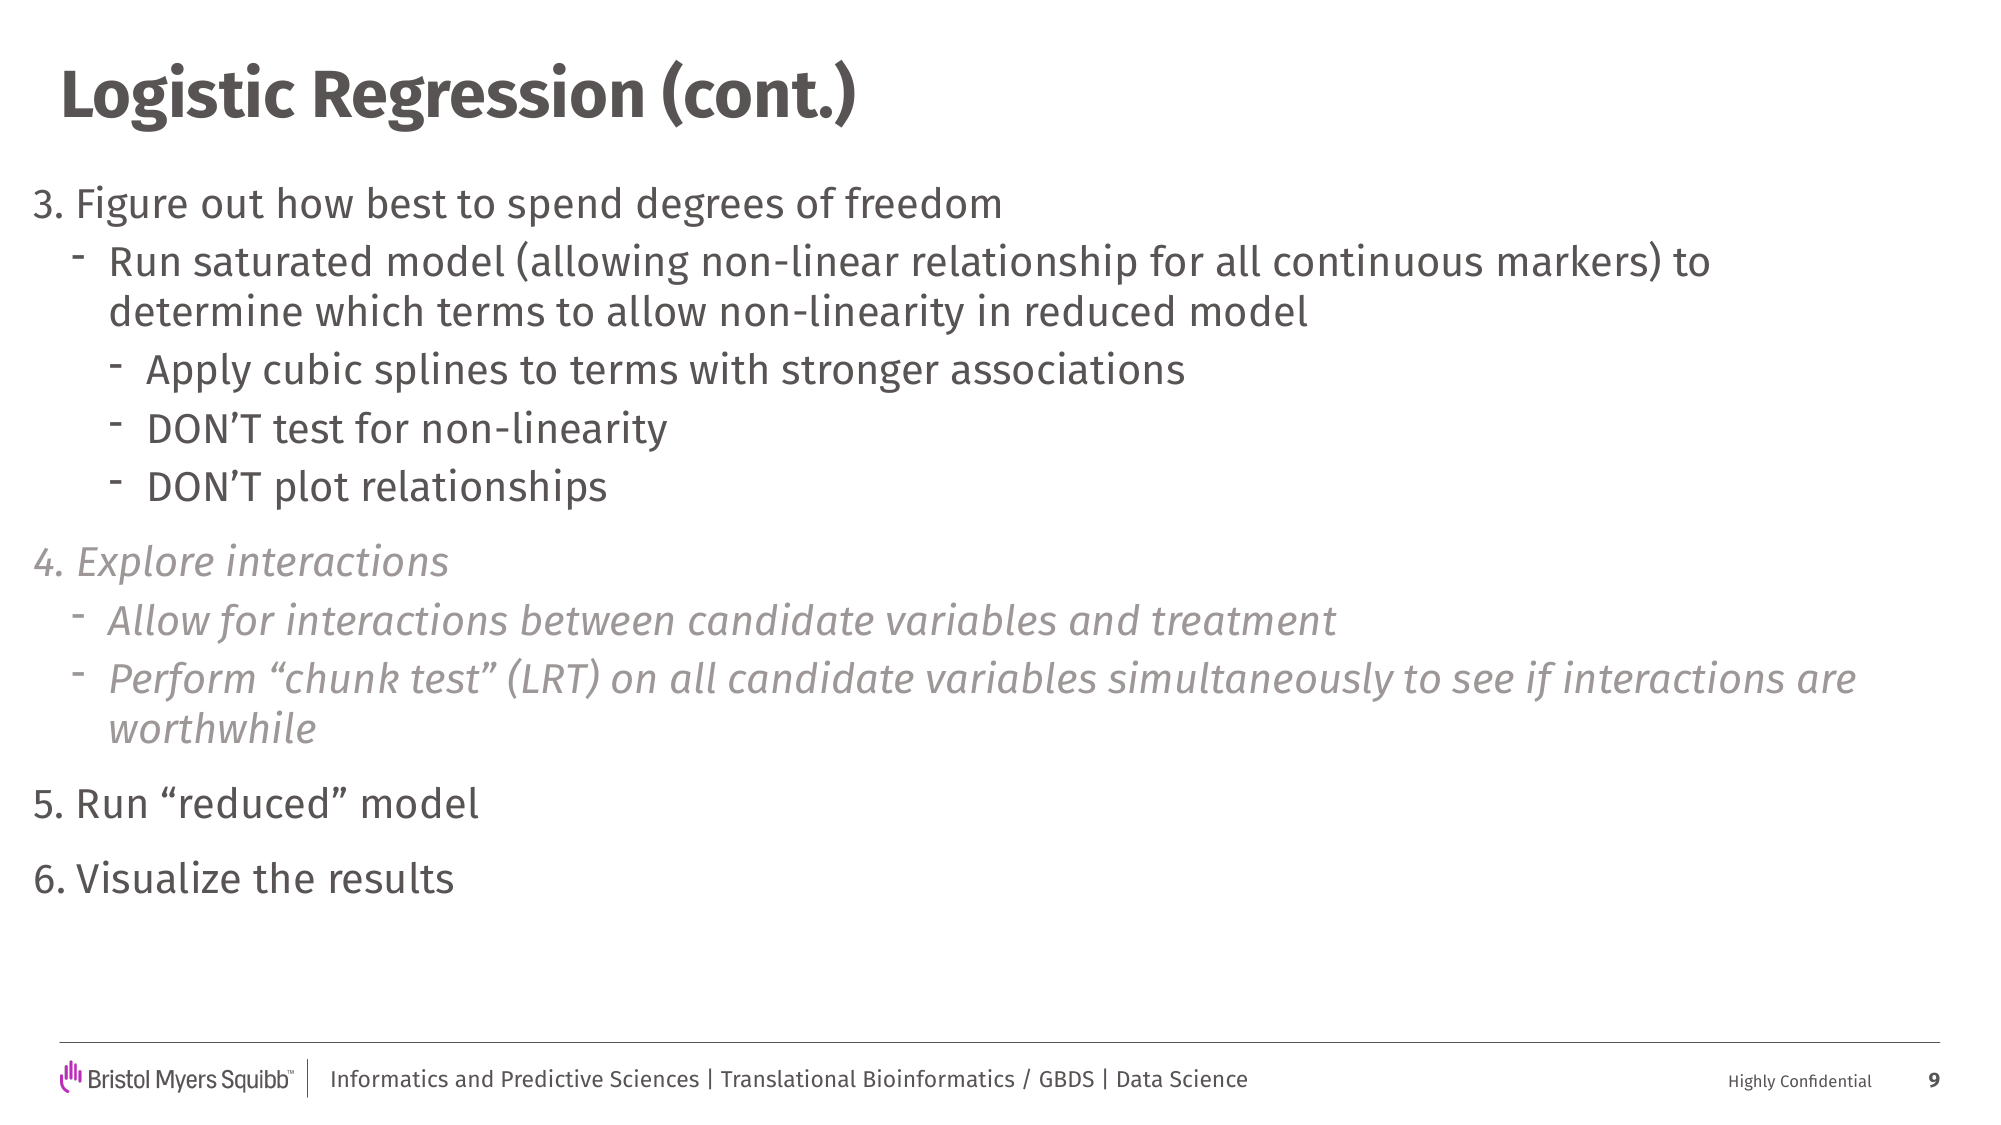

# Logistic Regression (cont.)
3. Figure out how best to spend degrees of freedom
Run saturated model (allowing non-linear relationship for all continuous markers) to determine which terms to allow non-linearity in reduced model
Apply cubic splines to terms with stronger associations
DON’T test for non-linearity
DON’T plot relationships
4. Explore interactions
Allow for interactions between candidate variables and treatment
Perform “chunk test” (LRT) on all candidate variables simultaneously to see if interactions are worthwhile
5. Run “reduced” model
6. Visualize the results
9